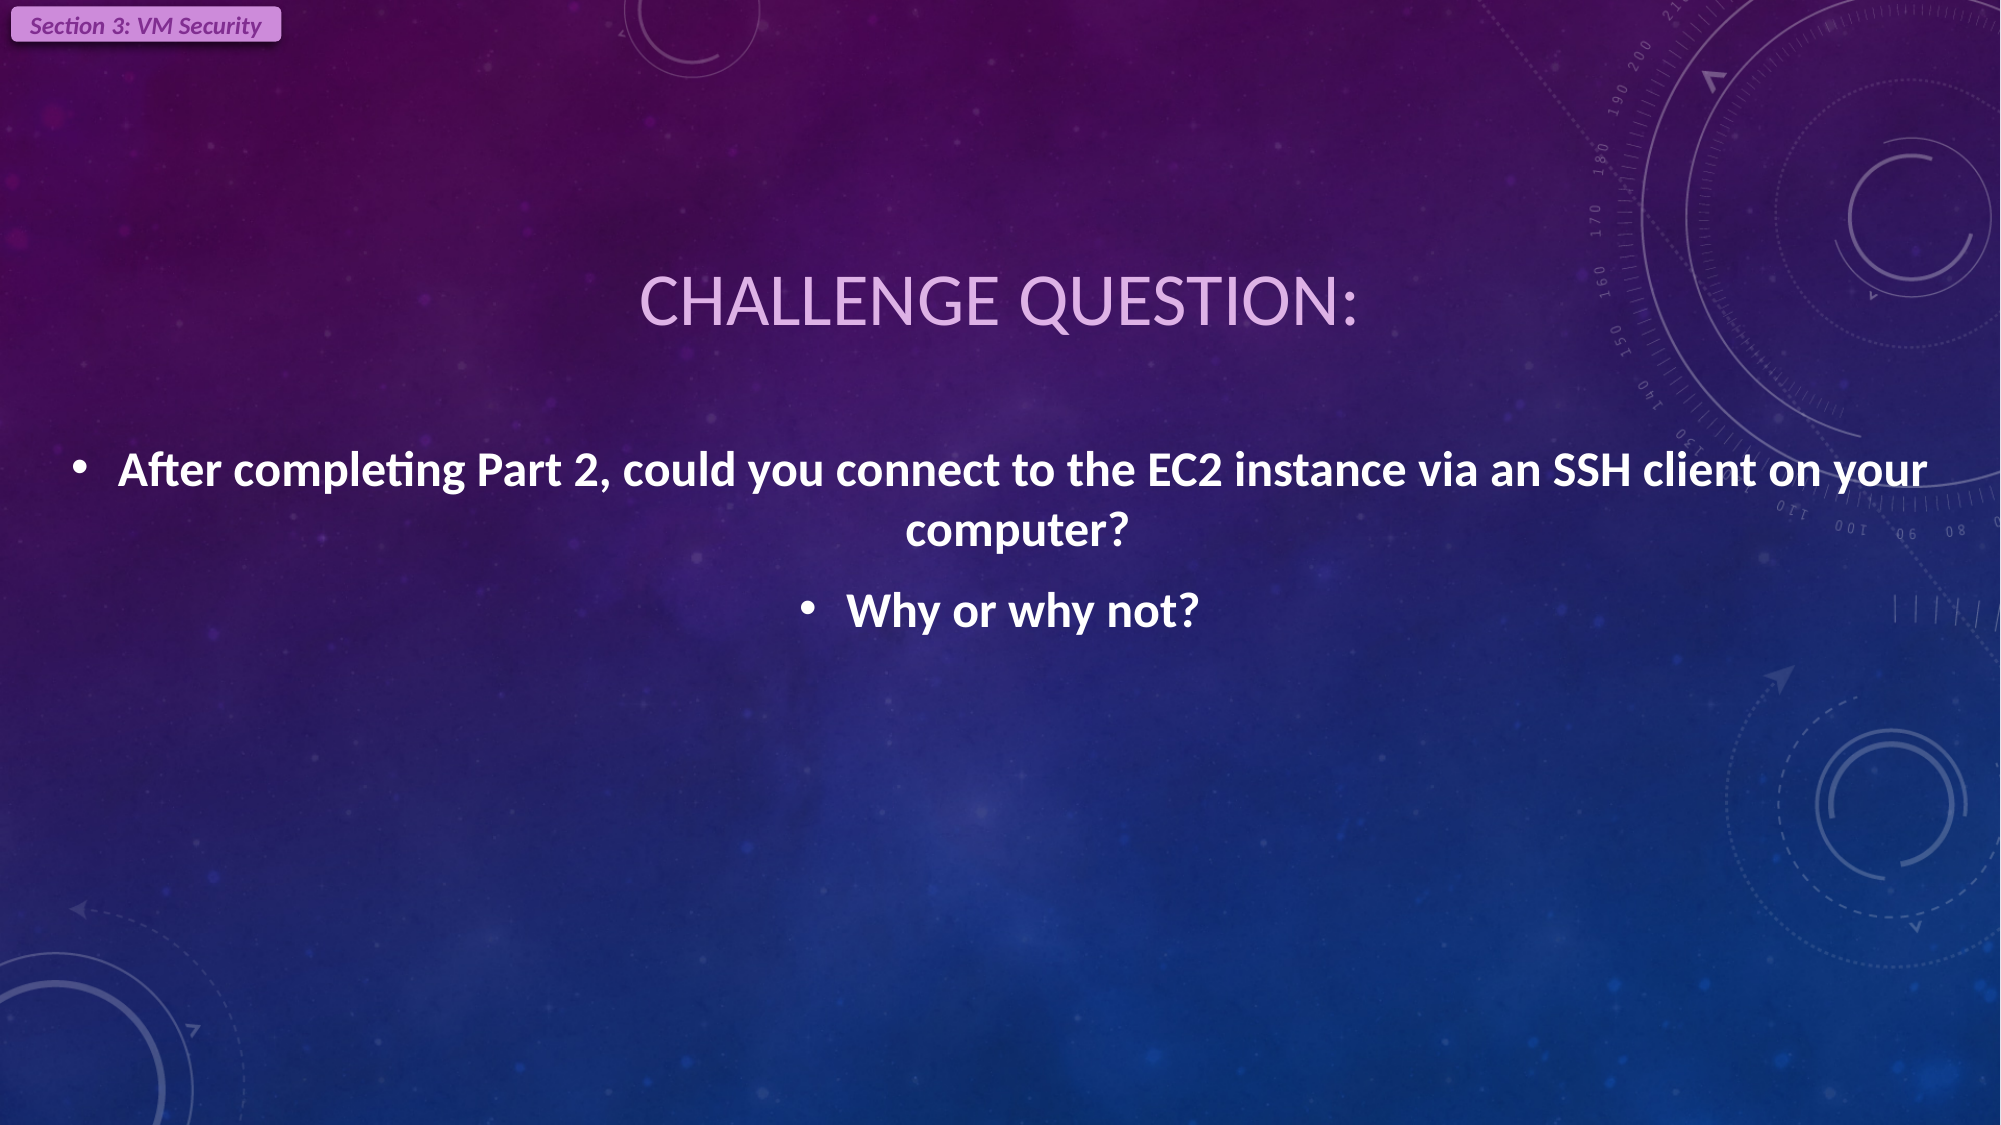

Section 3: VM Security
Challenge Question:
After completing Part 2, could you connect to the EC2 instance via an SSH client on your computer?
Why or why not?